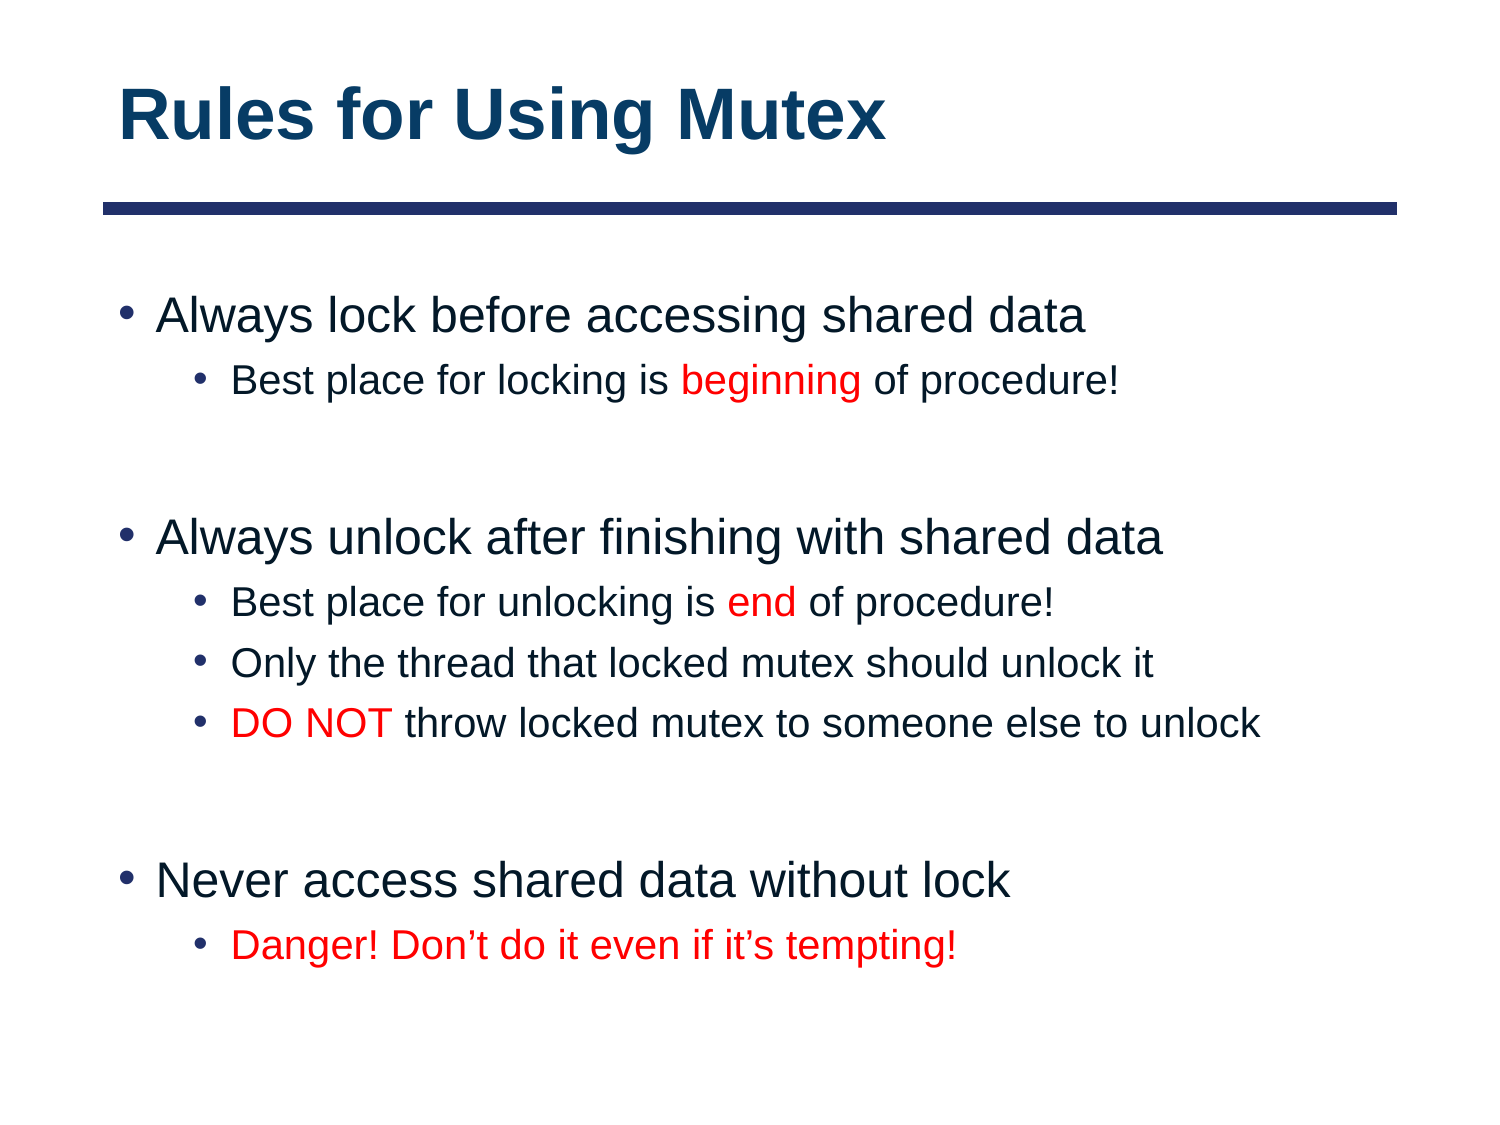

# Rules for Using Mutex
Always lock before accessing shared data
Best place for locking is beginning of procedure!

Always unlock after finishing with shared data
Best place for unlocking is end of procedure!
Only the thread that locked mutex should unlock it
DO NOT throw locked mutex to someone else to unlock

Never access shared data without lock
Danger! Don’t do it even if it’s tempting!